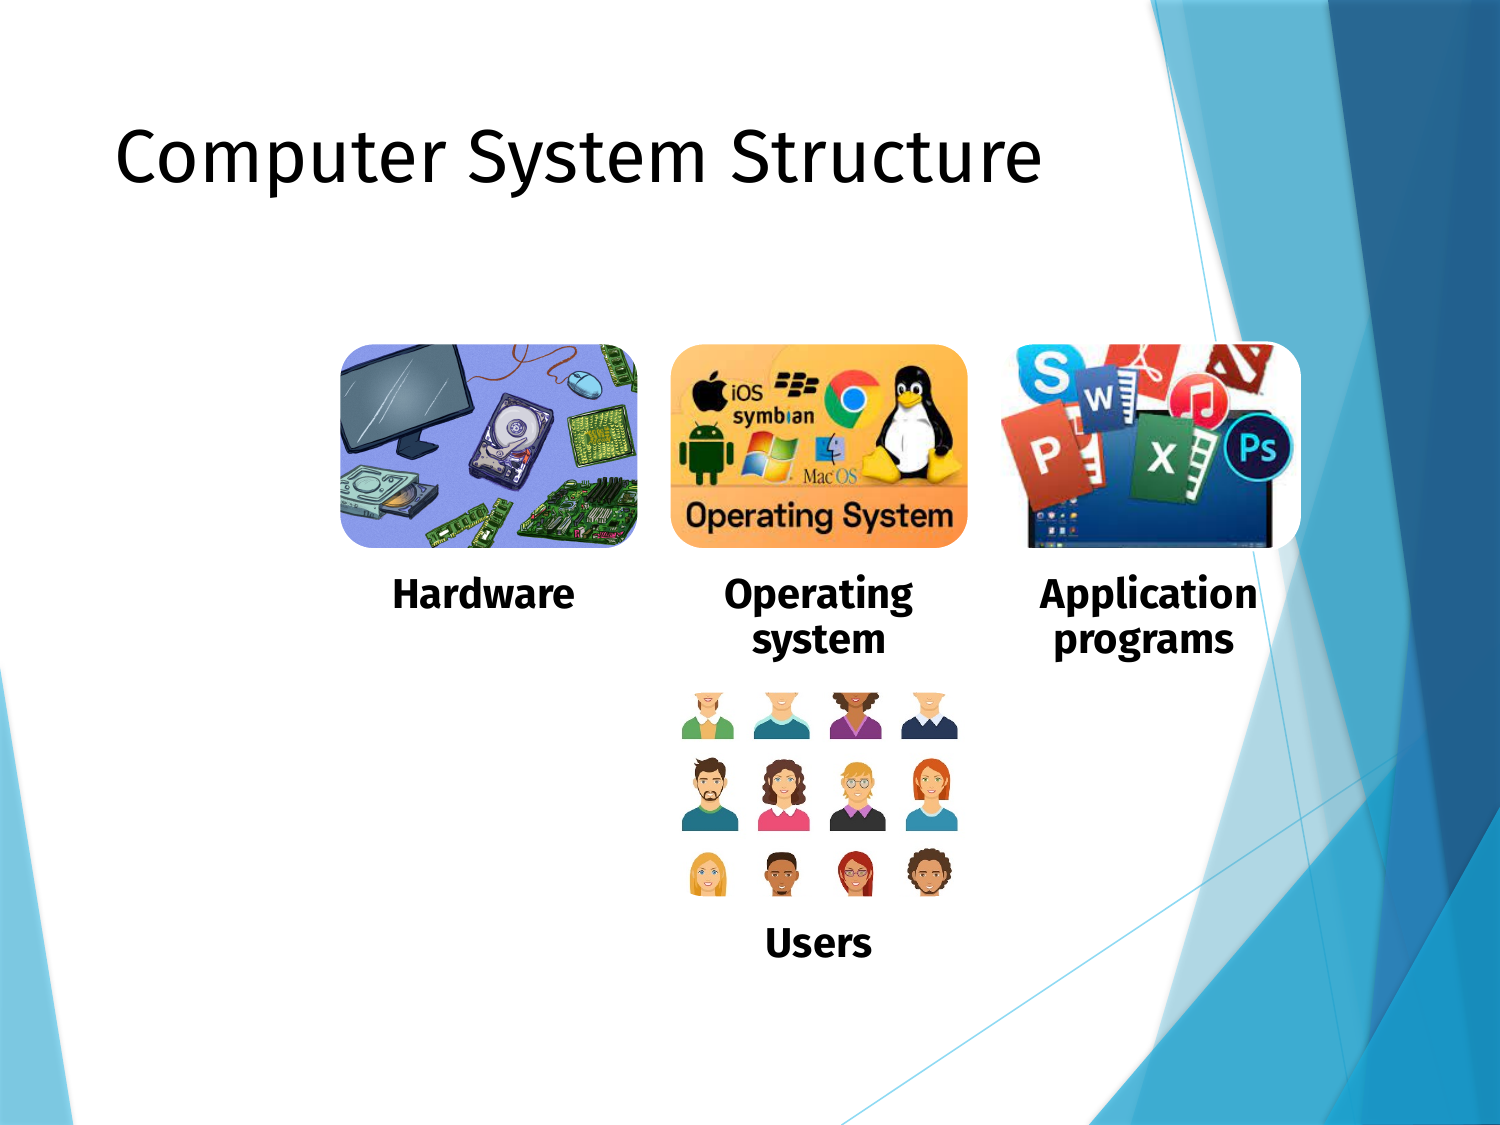

# Computer System Structure
Hardware
Operating system
Application programs
Users